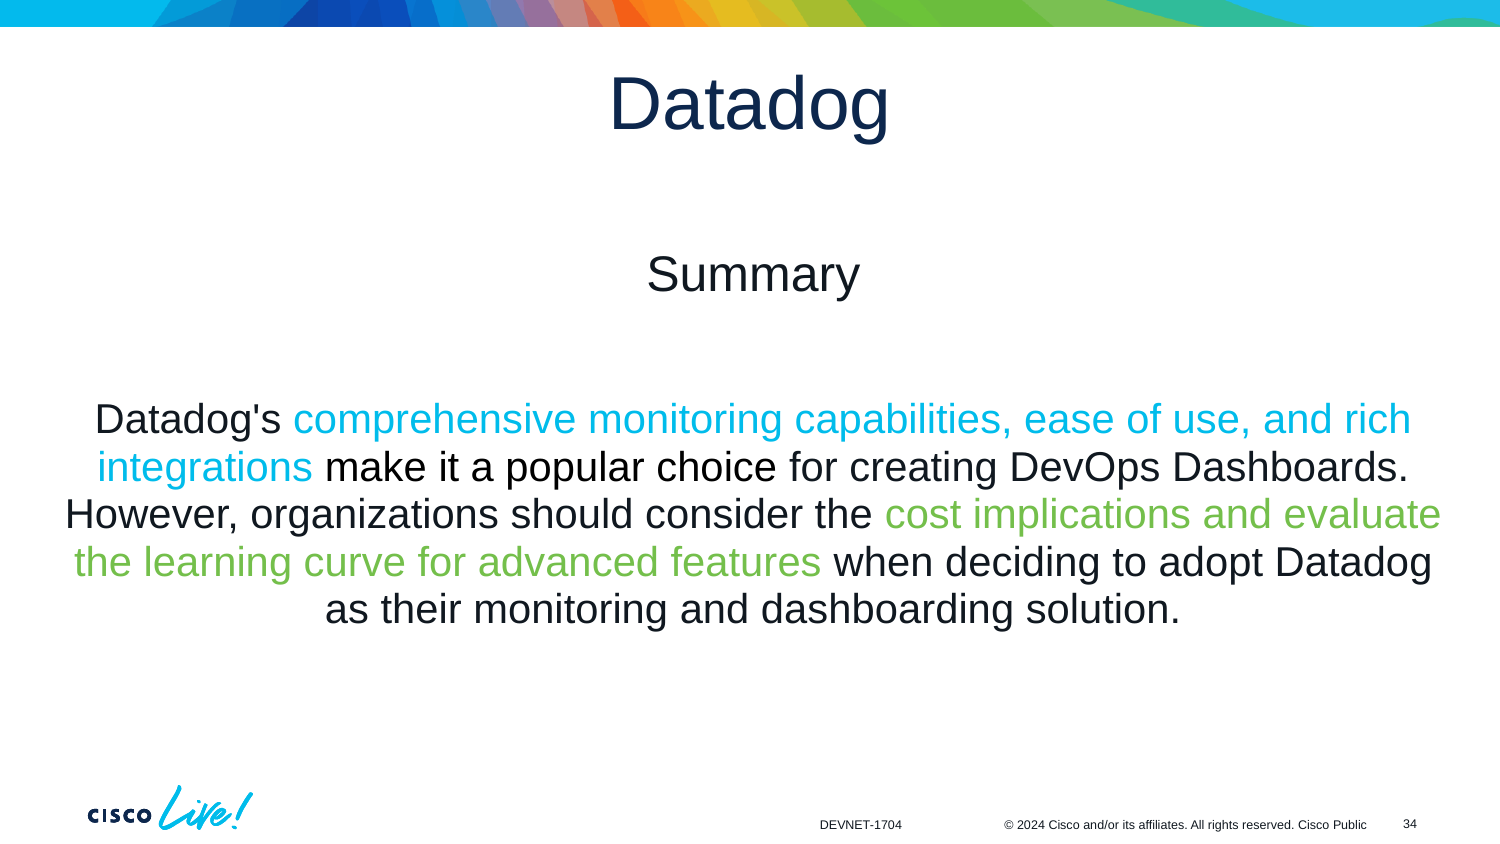

# Datadog

Summary

Datadog's comprehensive monitoring capabilities, ease of use, and rich integrations make it a popular choice for creating DevOps Dashboards. However, organizations should consider the cost implications and evaluate the learning curve for advanced features when deciding to adopt Datadog as their monitoring and dashboarding solution.

34
DEVNET-1704